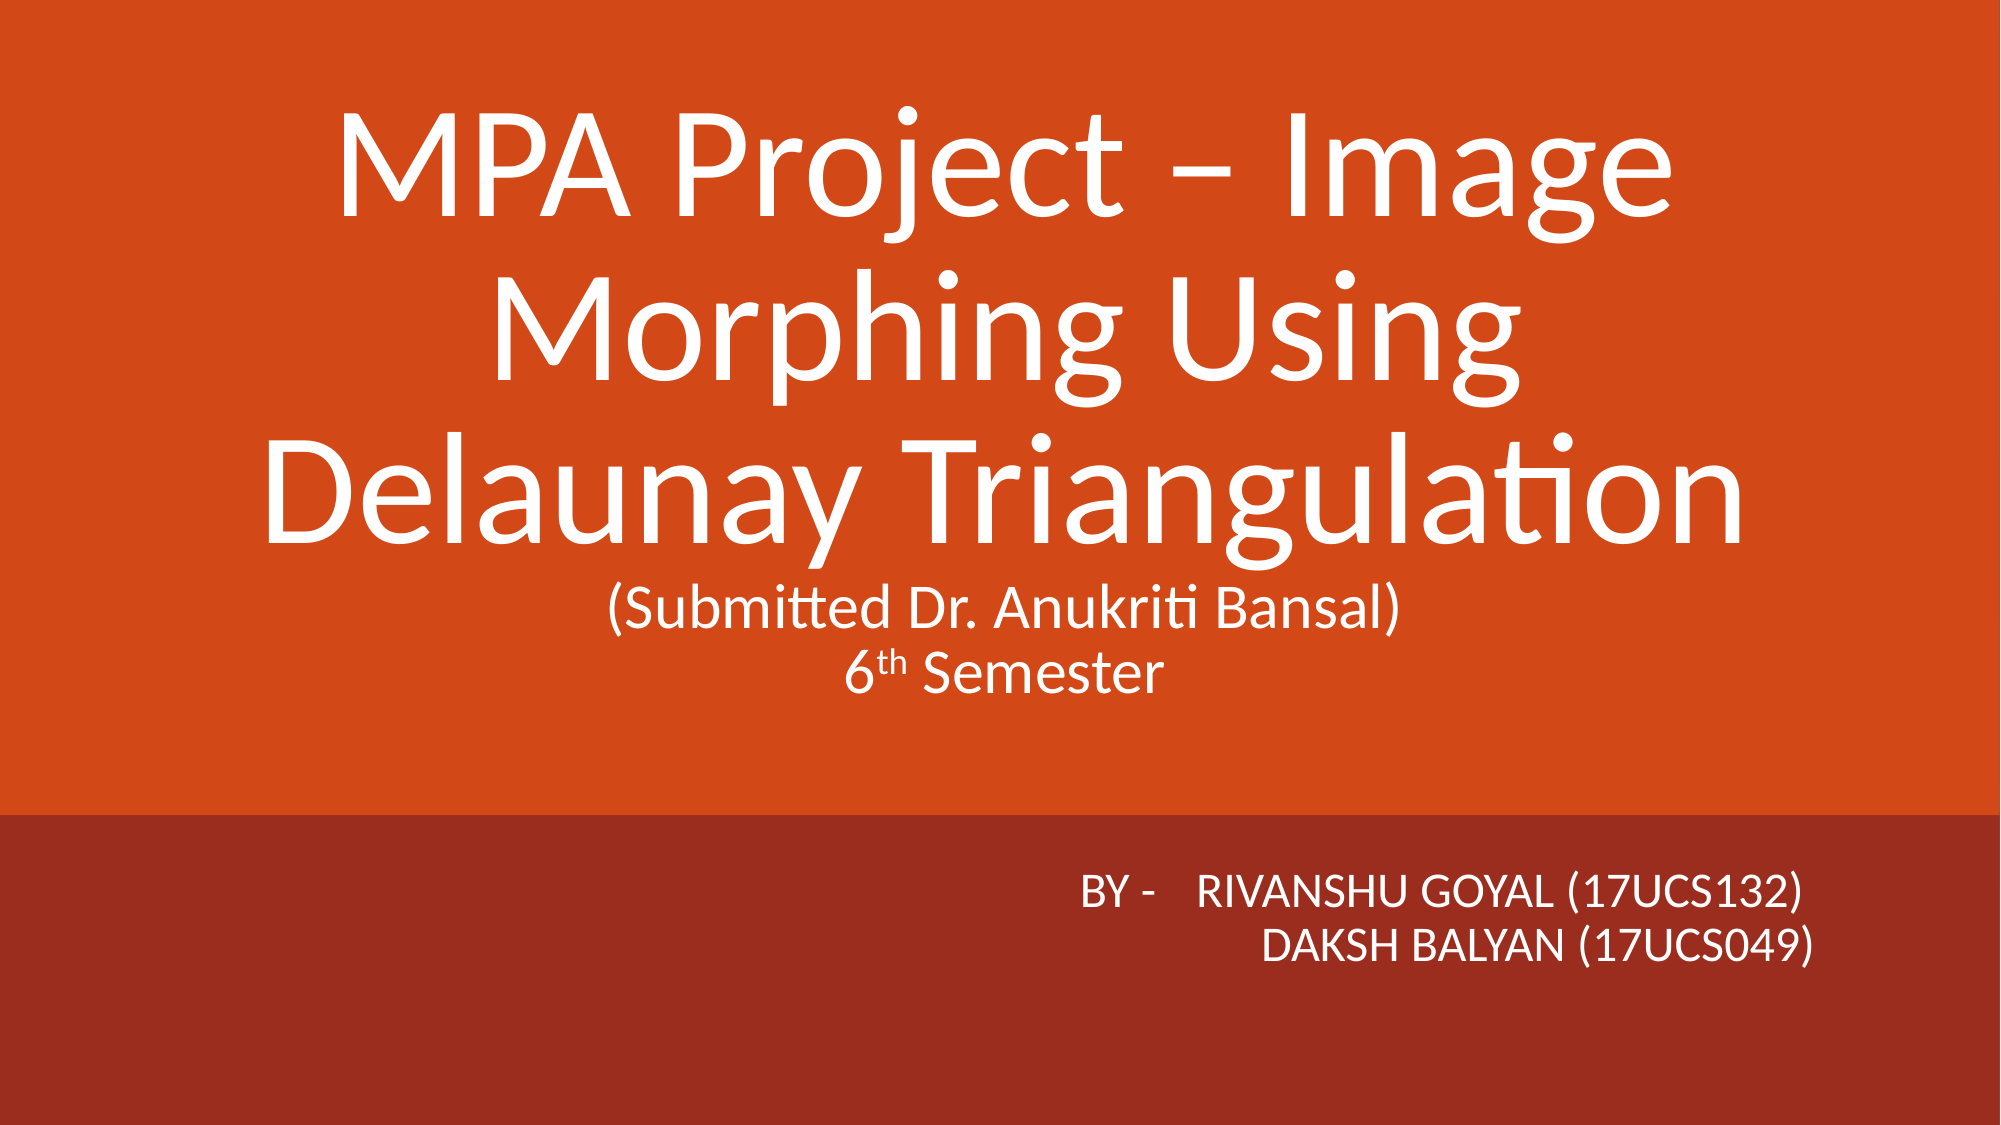

# MPA Project – Image Morphing Using Delaunay Triangulation (Submitted Dr. Anukriti Bansal) 6th Semester

					   BY -	RIVANSHU GOYAL (17UCS132) 						DAKSH BALYAN (17UCS049)